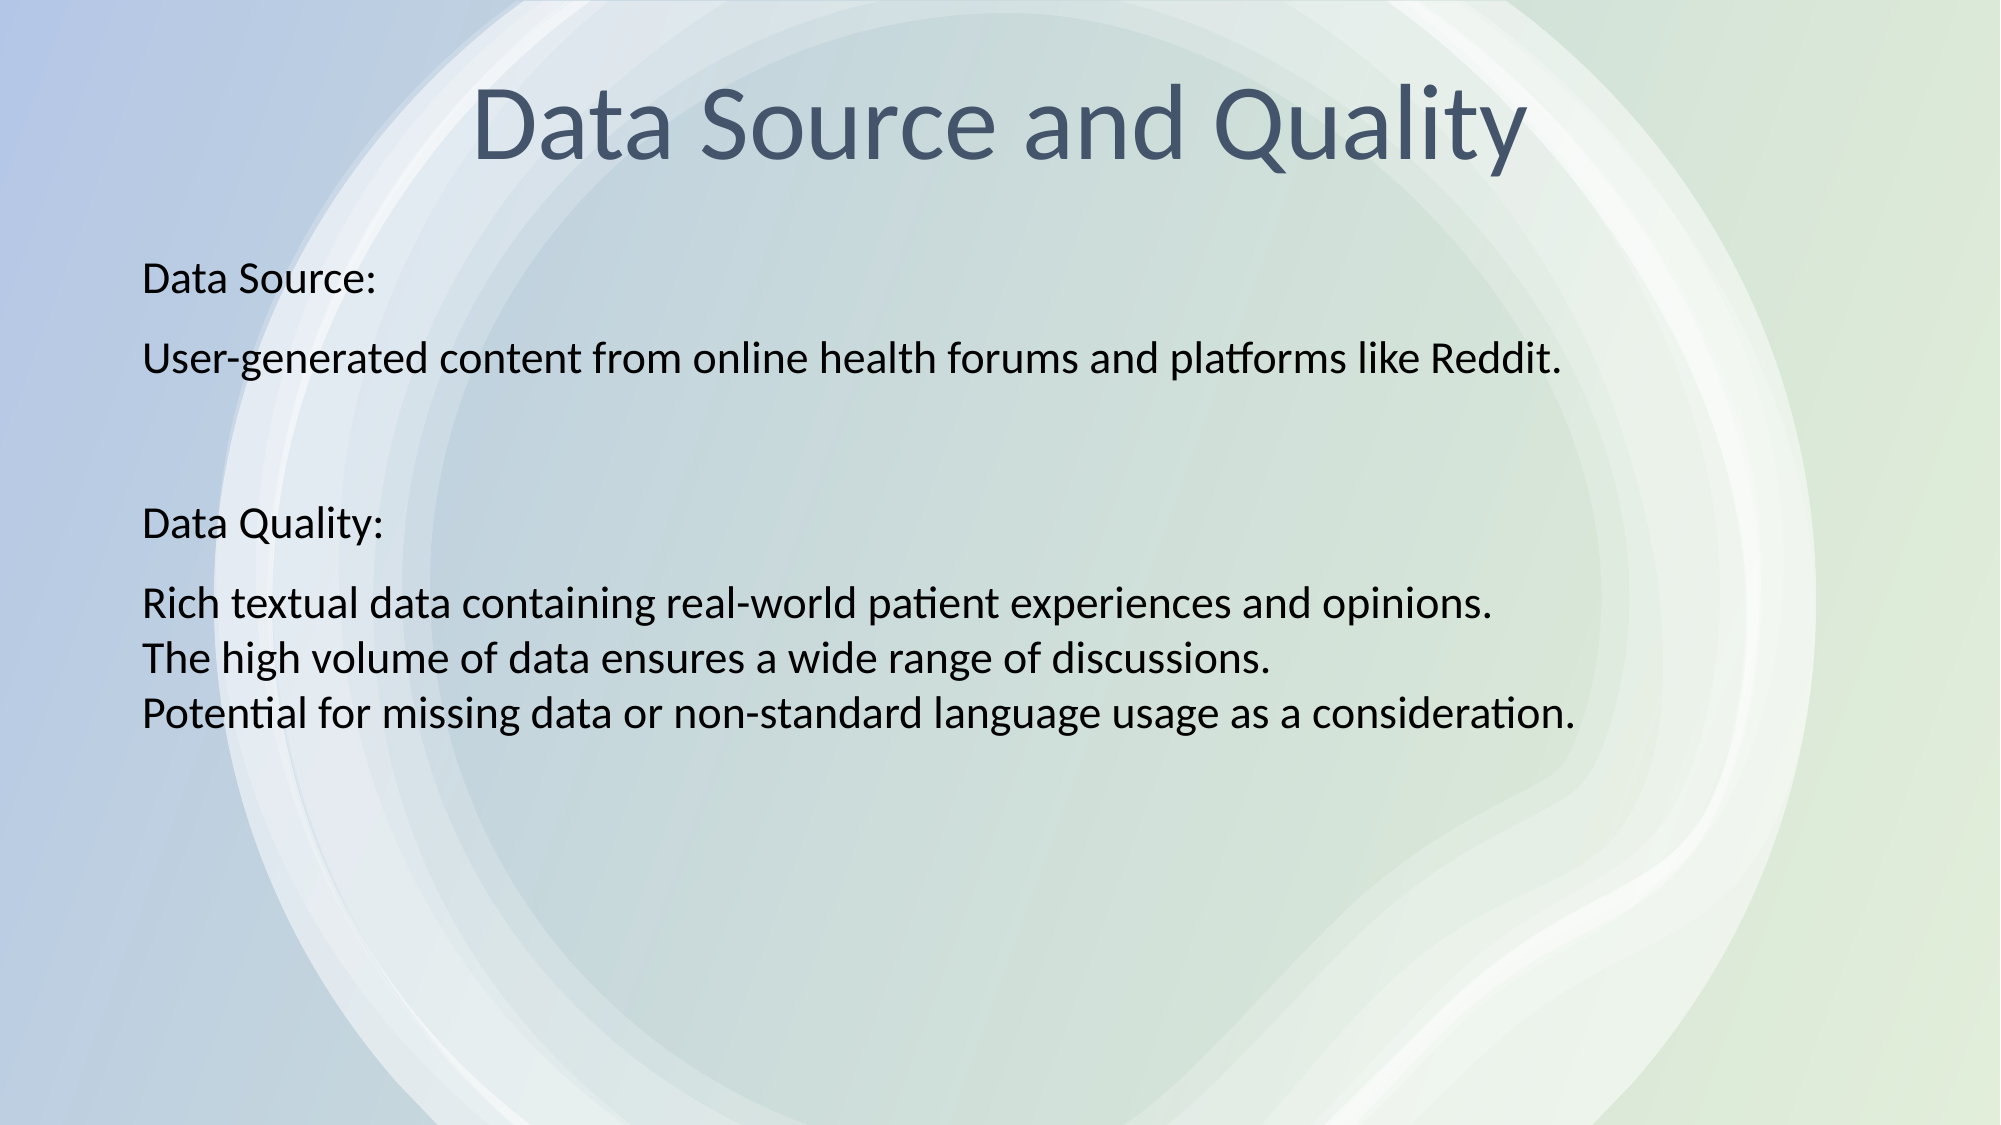

# Data Source and Quality
Data Source:

User-generated content from online health forums and platforms like Reddit.

Data Quality:

Rich textual data containing real-world patient experiences and opinions.
The high volume of data ensures a wide range of discussions.
Potential for missing data or non-standard language usage as a consideration.